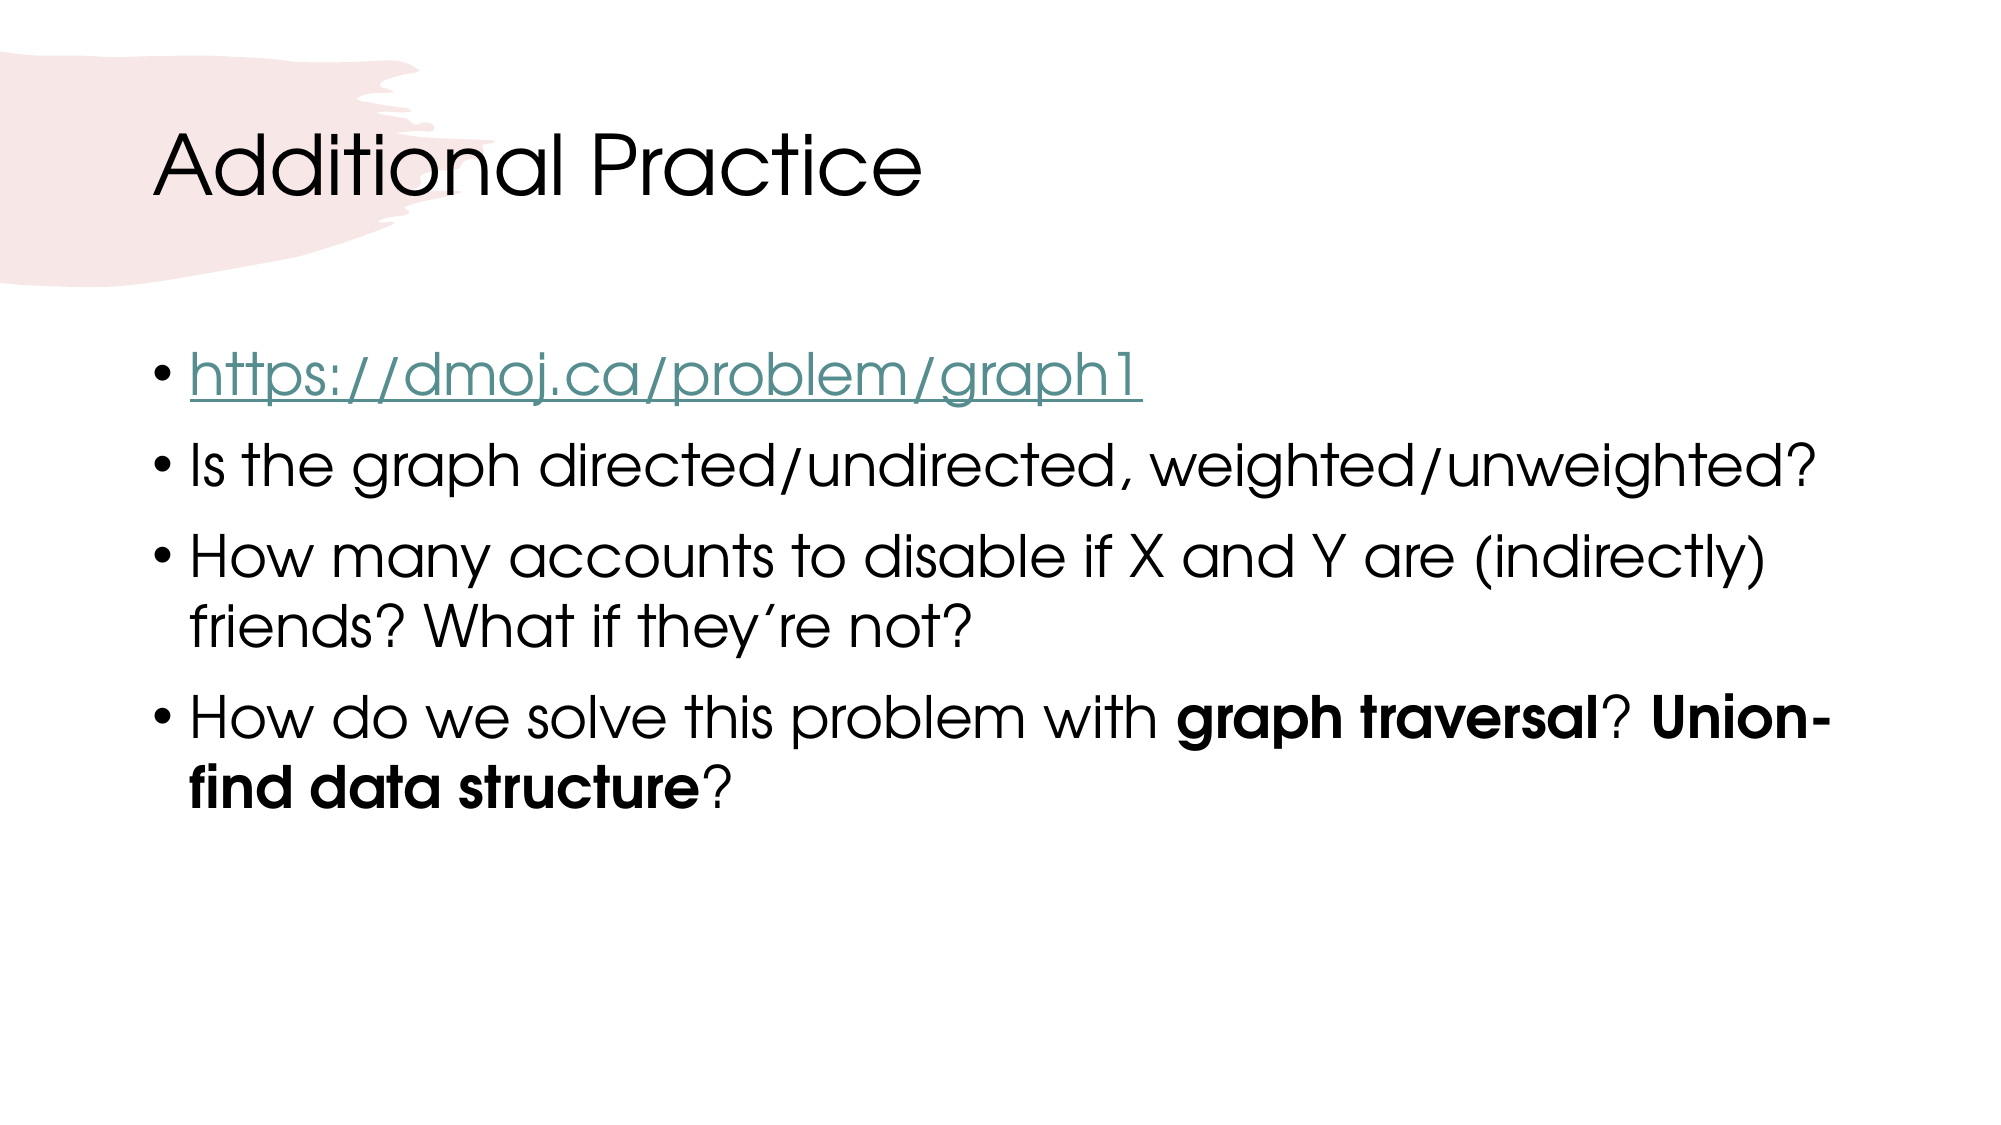

# Additional Practice
https://dmoj.ca/problem/graph1
Is the graph directed/undirected, weighted/unweighted?
How many accounts to disable if X and Y are (indirectly) friends? What if they’re not?
How do we solve this problem with graph traversal? Union-find data structure?